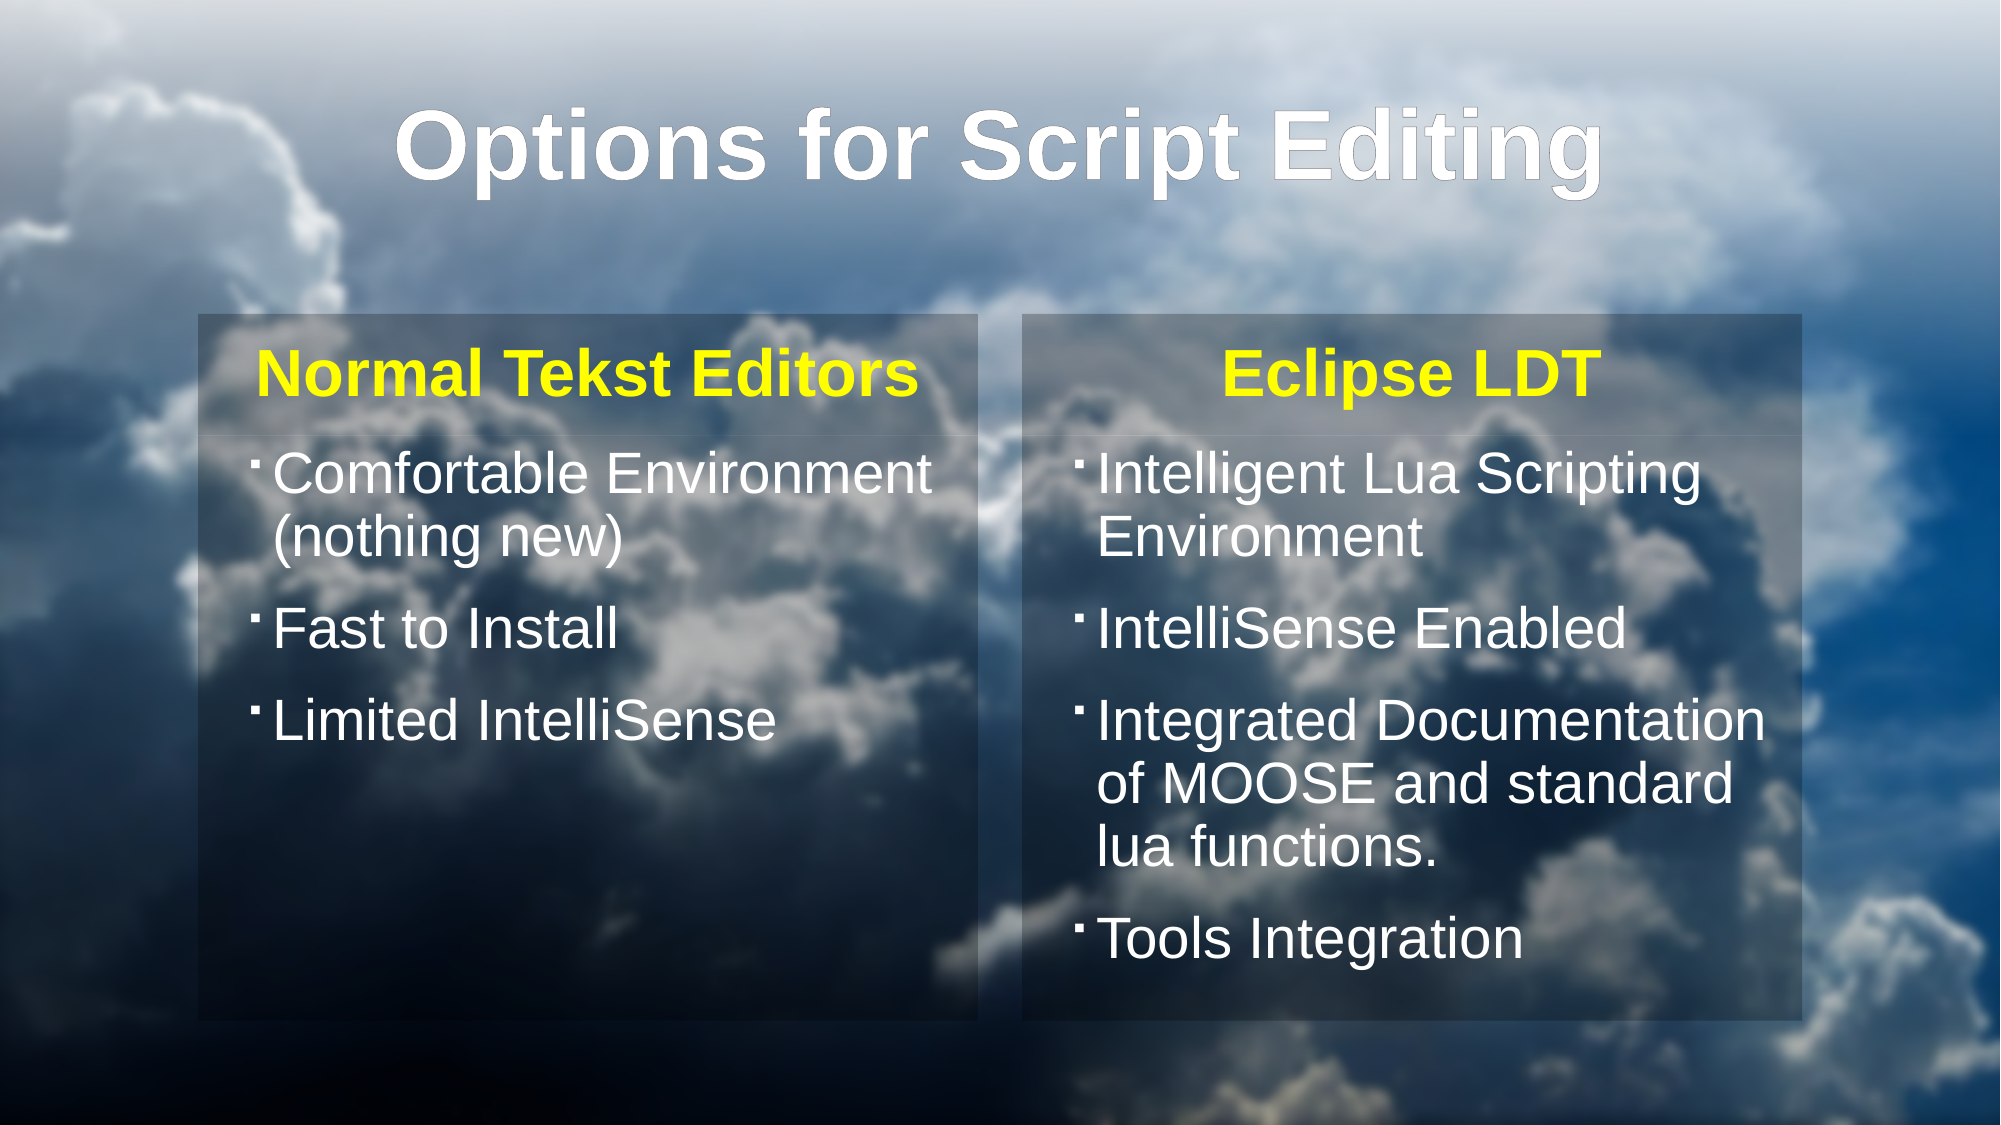

# Options for Script Editing
Normal Tekst Editors
Eclipse LDT
Intelligent Lua Scripting Environment
IntelliSense Enabled
Integrated Documentation of MOOSE and standard lua functions.
Tools Integration
Comfortable Environment (nothing new)
Fast to Install
Limited IntelliSense